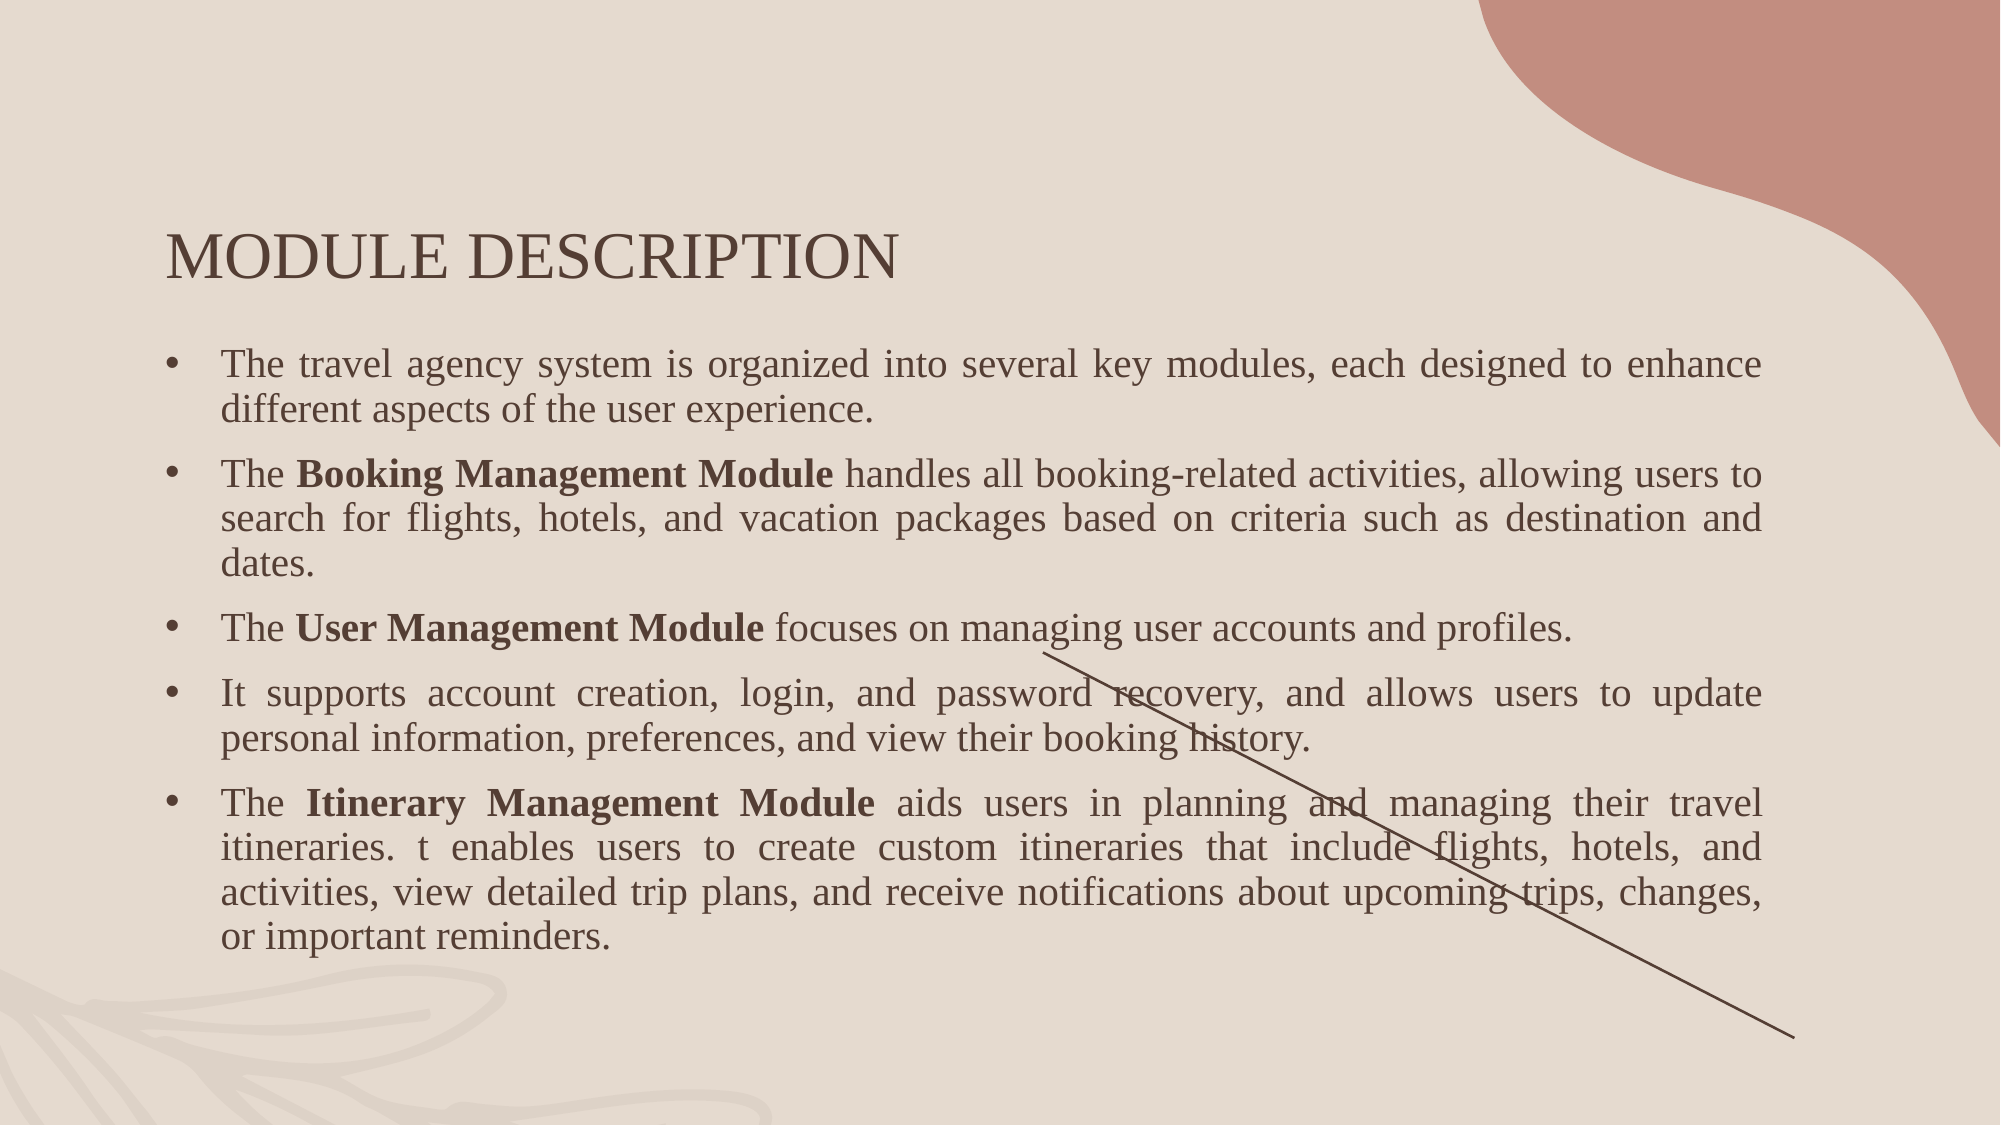

# MODULE DESCRIPTION
The travel agency system is organized into several key modules, each designed to enhance different aspects of the user experience.
The Booking Management Module handles all booking-related activities, allowing users to search for flights, hotels, and vacation packages based on criteria such as destination and dates.
The User Management Module focuses on managing user accounts and profiles.
It supports account creation, login, and password recovery, and allows users to update personal information, preferences, and view their booking history.
The Itinerary Management Module aids users in planning and managing their travel itineraries. t enables users to create custom itineraries that include flights, hotels, and activities, view detailed trip plans, and receive notifications about upcoming trips, changes, or important reminders.